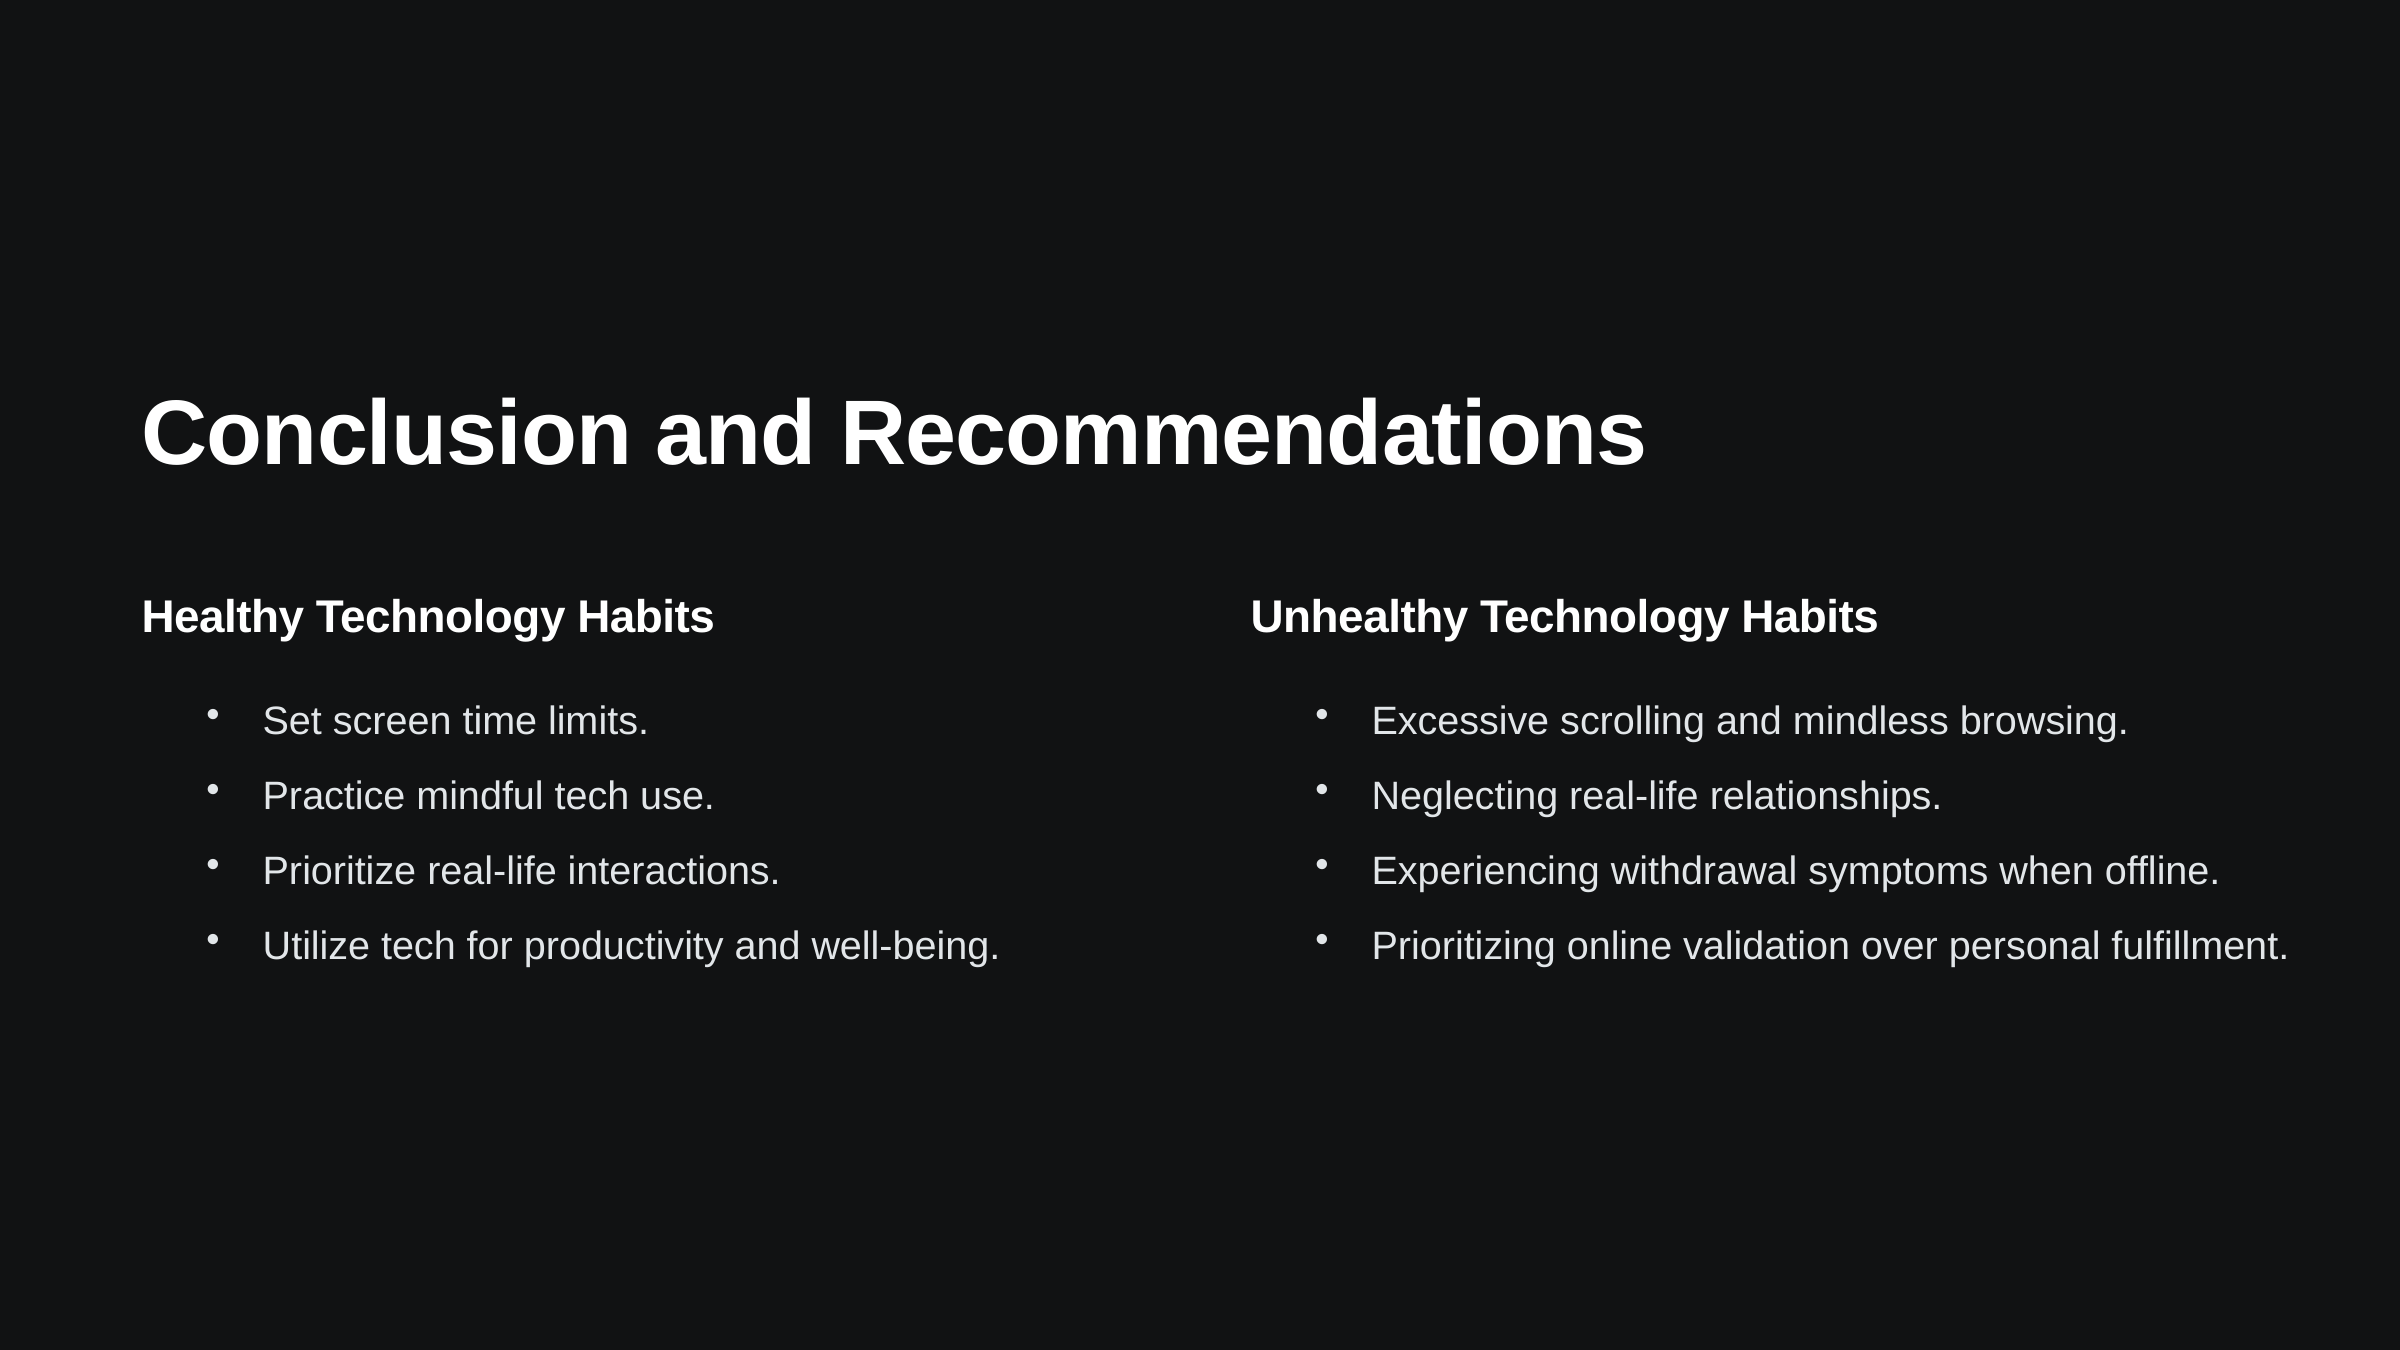

Conclusion and Recommendations
Healthy Technology Habits
Unhealthy Technology Habits
Set screen time limits.
Excessive scrolling and mindless browsing.
Practice mindful tech use.
Neglecting real-life relationships.
Prioritize real-life interactions.
Experiencing withdrawal symptoms when offline.
Utilize tech for productivity and well-being.
Prioritizing online validation over personal fulfillment.